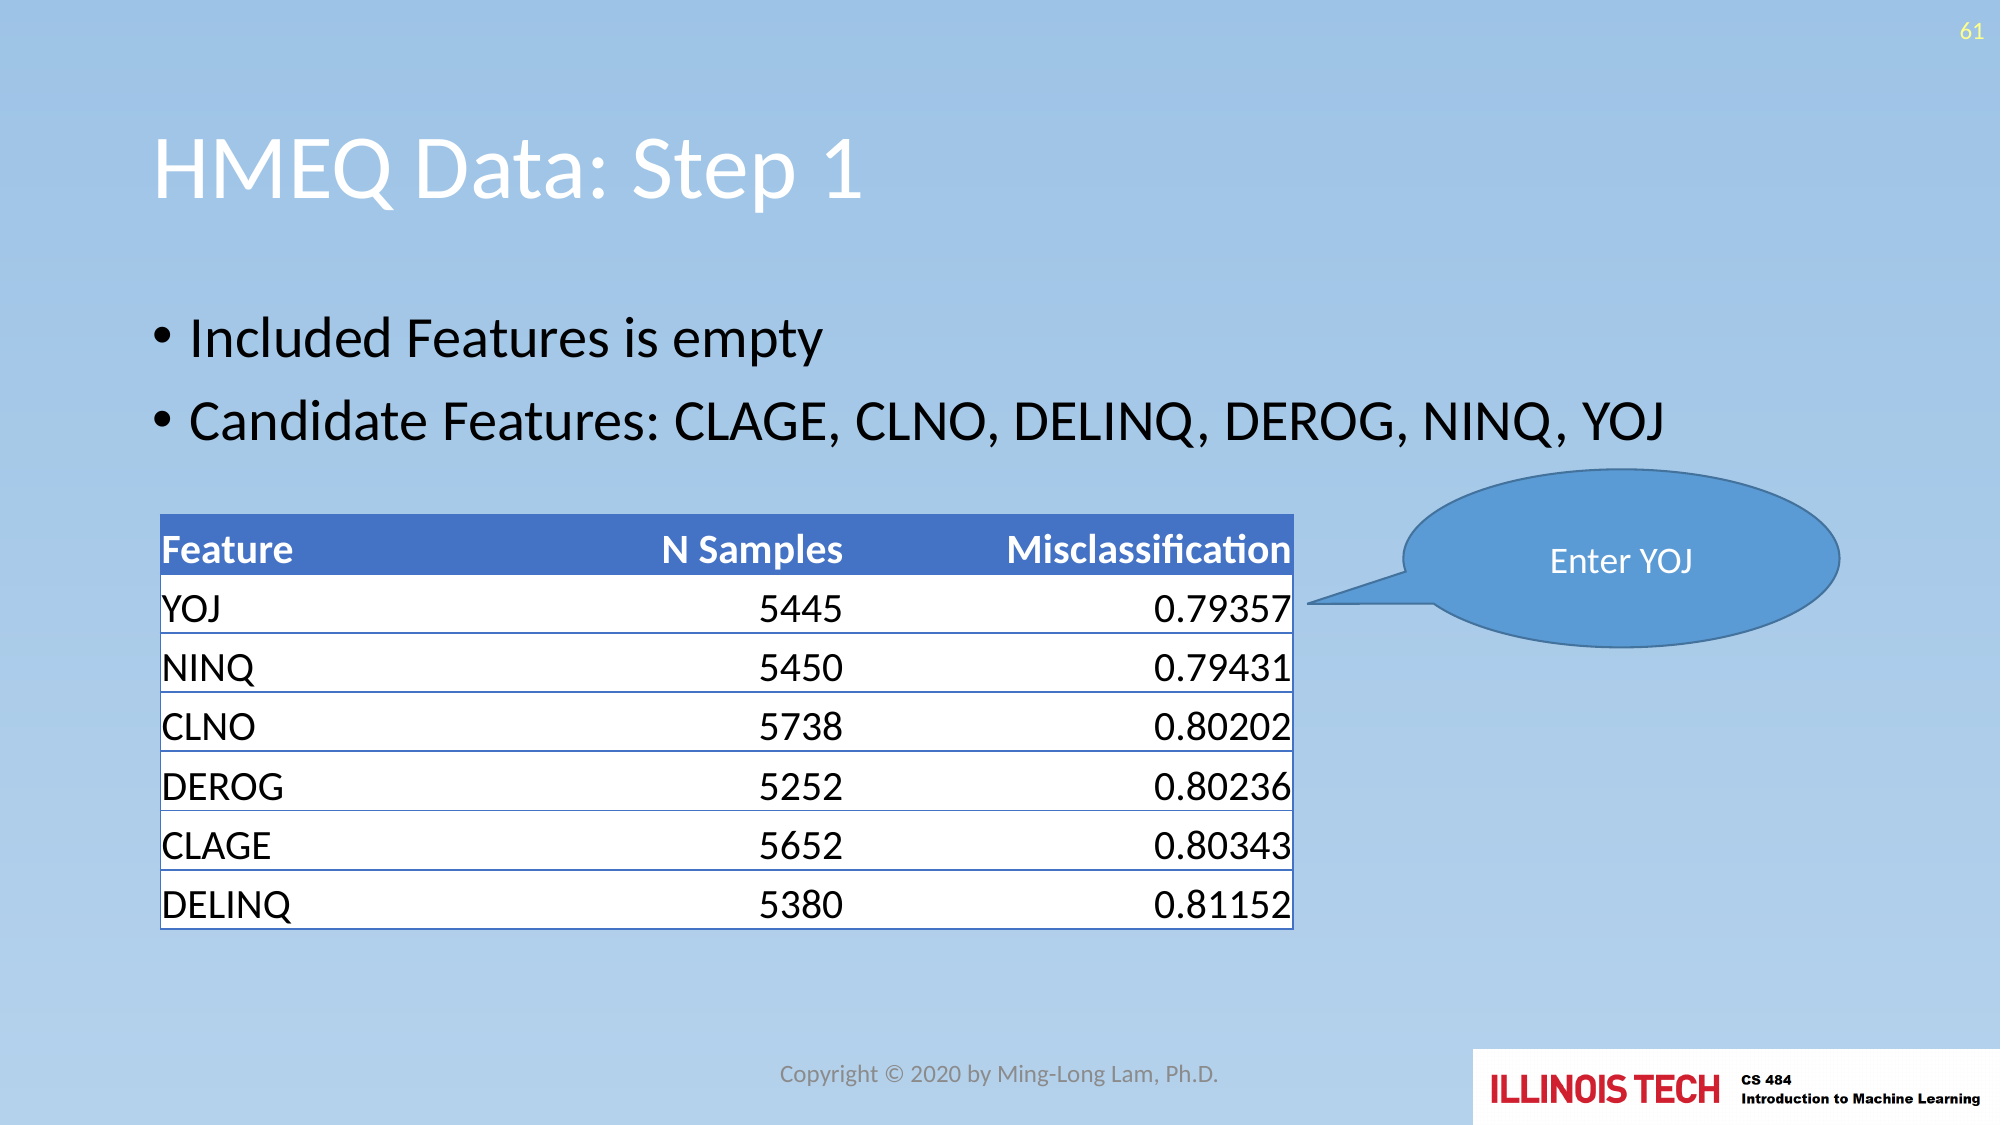

61
# HMEQ Data: Step 1
Included Features is empty
Candidate Features: CLAGE, CLNO, DELINQ, DEROG, NINQ, YOJ
Enter YOJ
| Feature | N Samples | Misclassification |
| --- | --- | --- |
| YOJ | 5445 | 0.79357 |
| NINQ | 5450 | 0.79431 |
| CLNO | 5738 | 0.80202 |
| DEROG | 5252 | 0.80236 |
| CLAGE | 5652 | 0.80343 |
| DELINQ | 5380 | 0.81152 |
Copyright © 2020 by Ming-Long Lam, Ph.D.